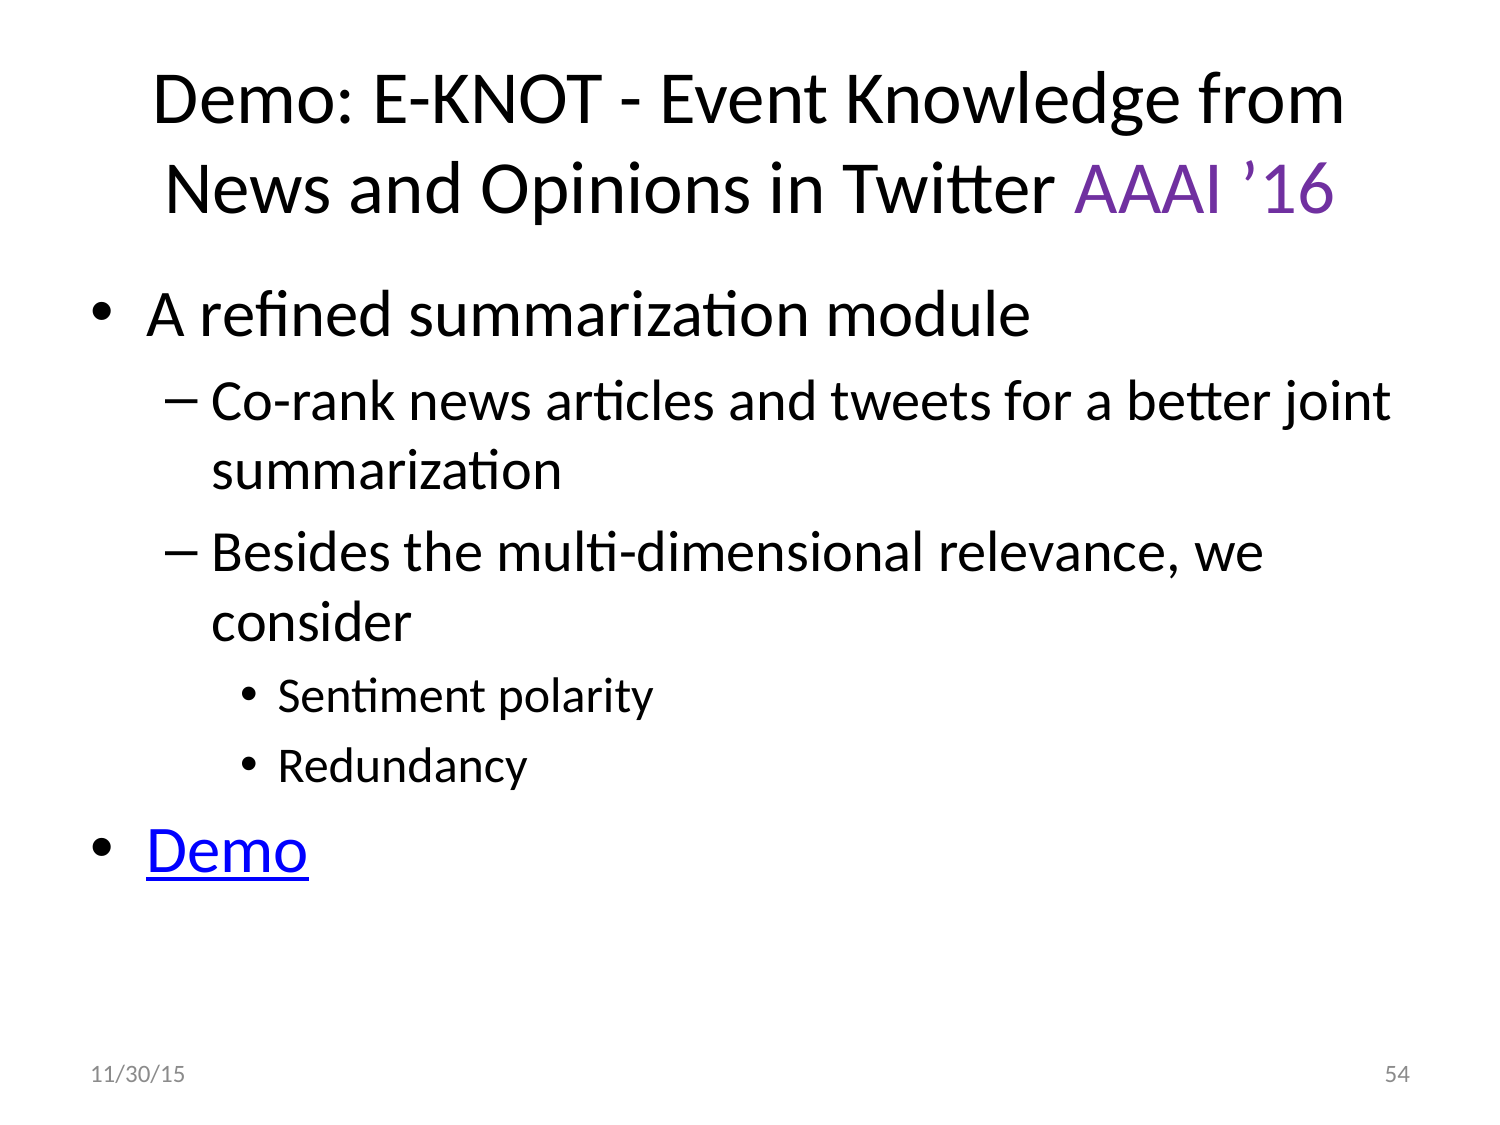

# Demo: E-KNOT - Event Knowledge from News and Opinions in Twitter AAAI ’16
A refined summarization module
Co-rank news articles and tweets for a better joint summarization
Besides the multi-dimensional relevance, we consider
Sentiment polarity
Redundancy
Demo
11/30/15
54